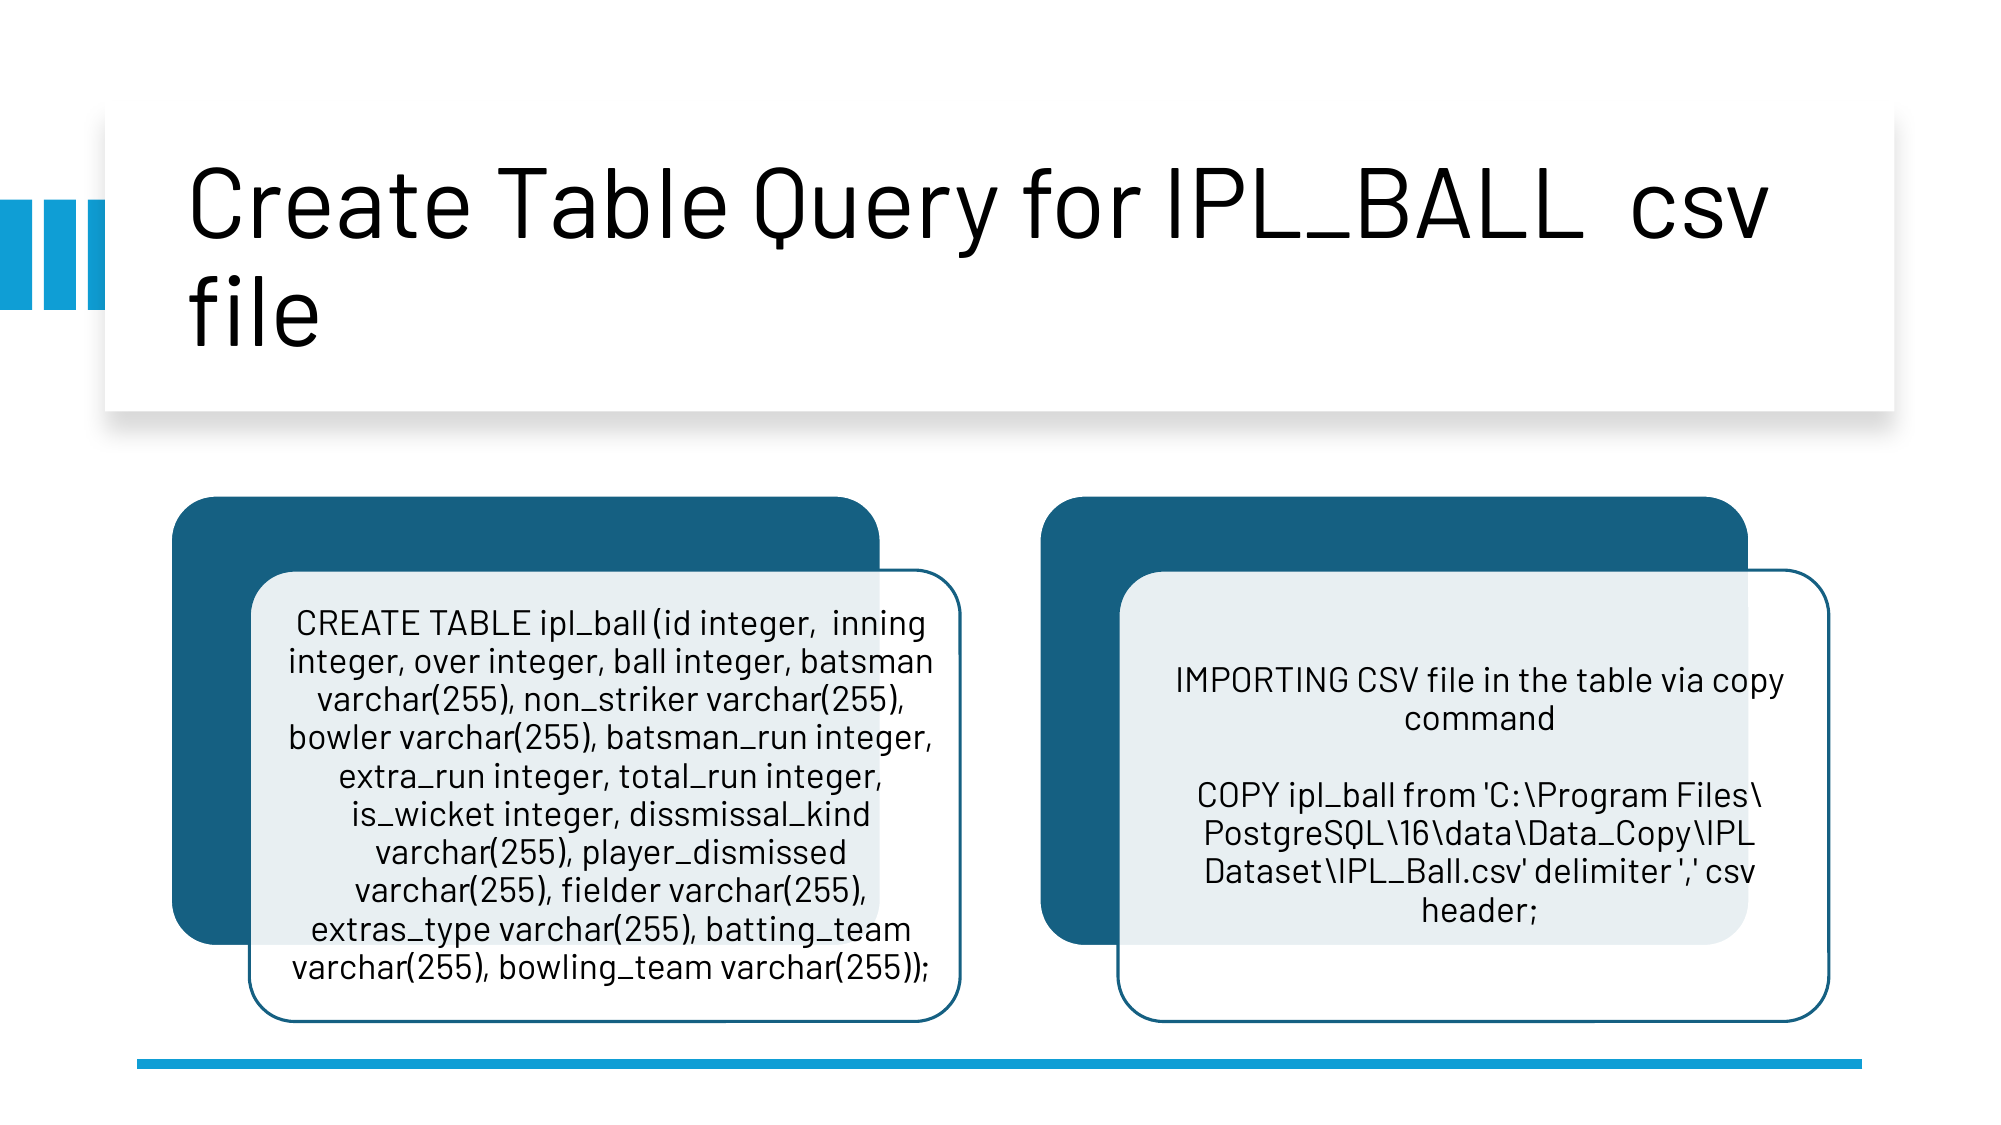

# Create Table Query for IPL_BALL  csv file

CREATE TABLE ipl_ball (id integer,  inning integer, over integer, ball integer, batsman varchar(255), non_striker varchar(255), bowler varchar(255), batsman_run integer, extra_run integer, total_run integer, is_wicket integer, dissmissal_kind varchar(255), player_dismissed varchar(255), fielder varchar(255), extras_type varchar(255), batting_team varchar(255), bowling_team varchar(255));
IMPORTING CSV file in the table via copy command
COPY ipl_ball from 'C:\Program Files\PostgreSQL\16\data\Data_Copy\IPL Dataset\IPL_Ball.csv' delimiter ',' csv header;